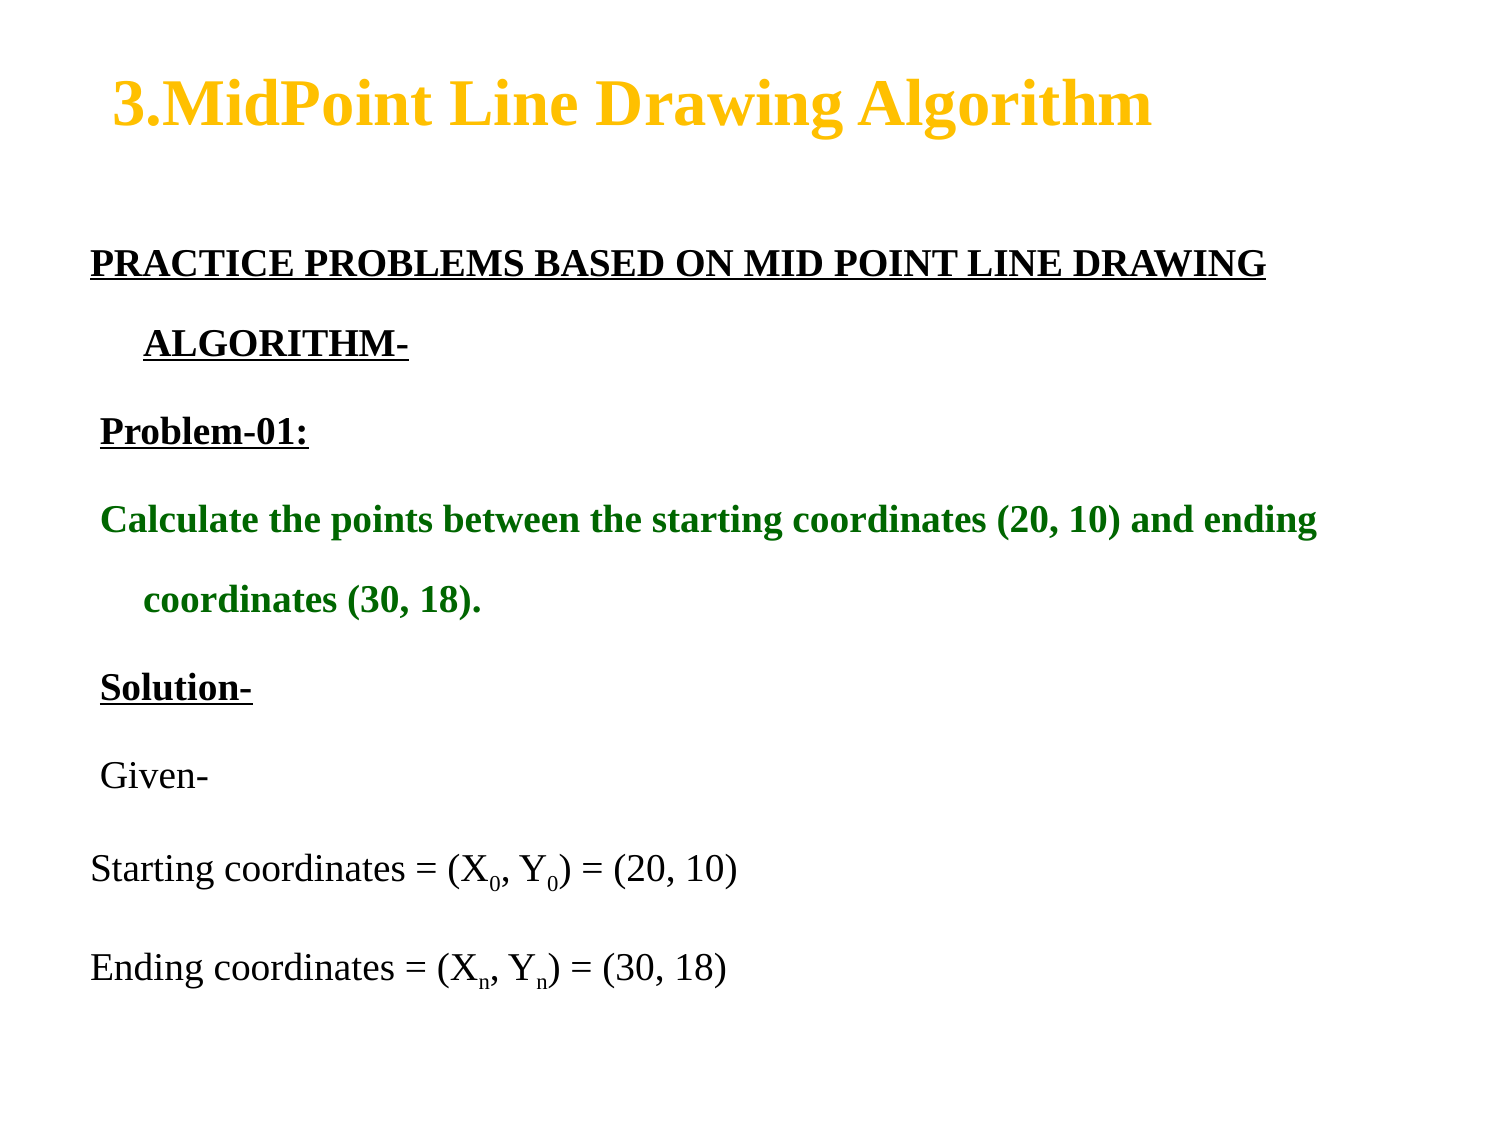

3.MidPoint Line Drawing Algorithm
PRACTICE PROBLEMS BASED ON MID POINT LINE DRAWING ALGORITHM-
 Problem-01:
 Calculate the points between the starting coordinates (20, 10) and ending coordinates (30, 18).
 Solution-
 Given-
Starting coordinates = (X0, Y0) = (20, 10)
Ending coordinates = (Xn, Yn) = (30, 18)